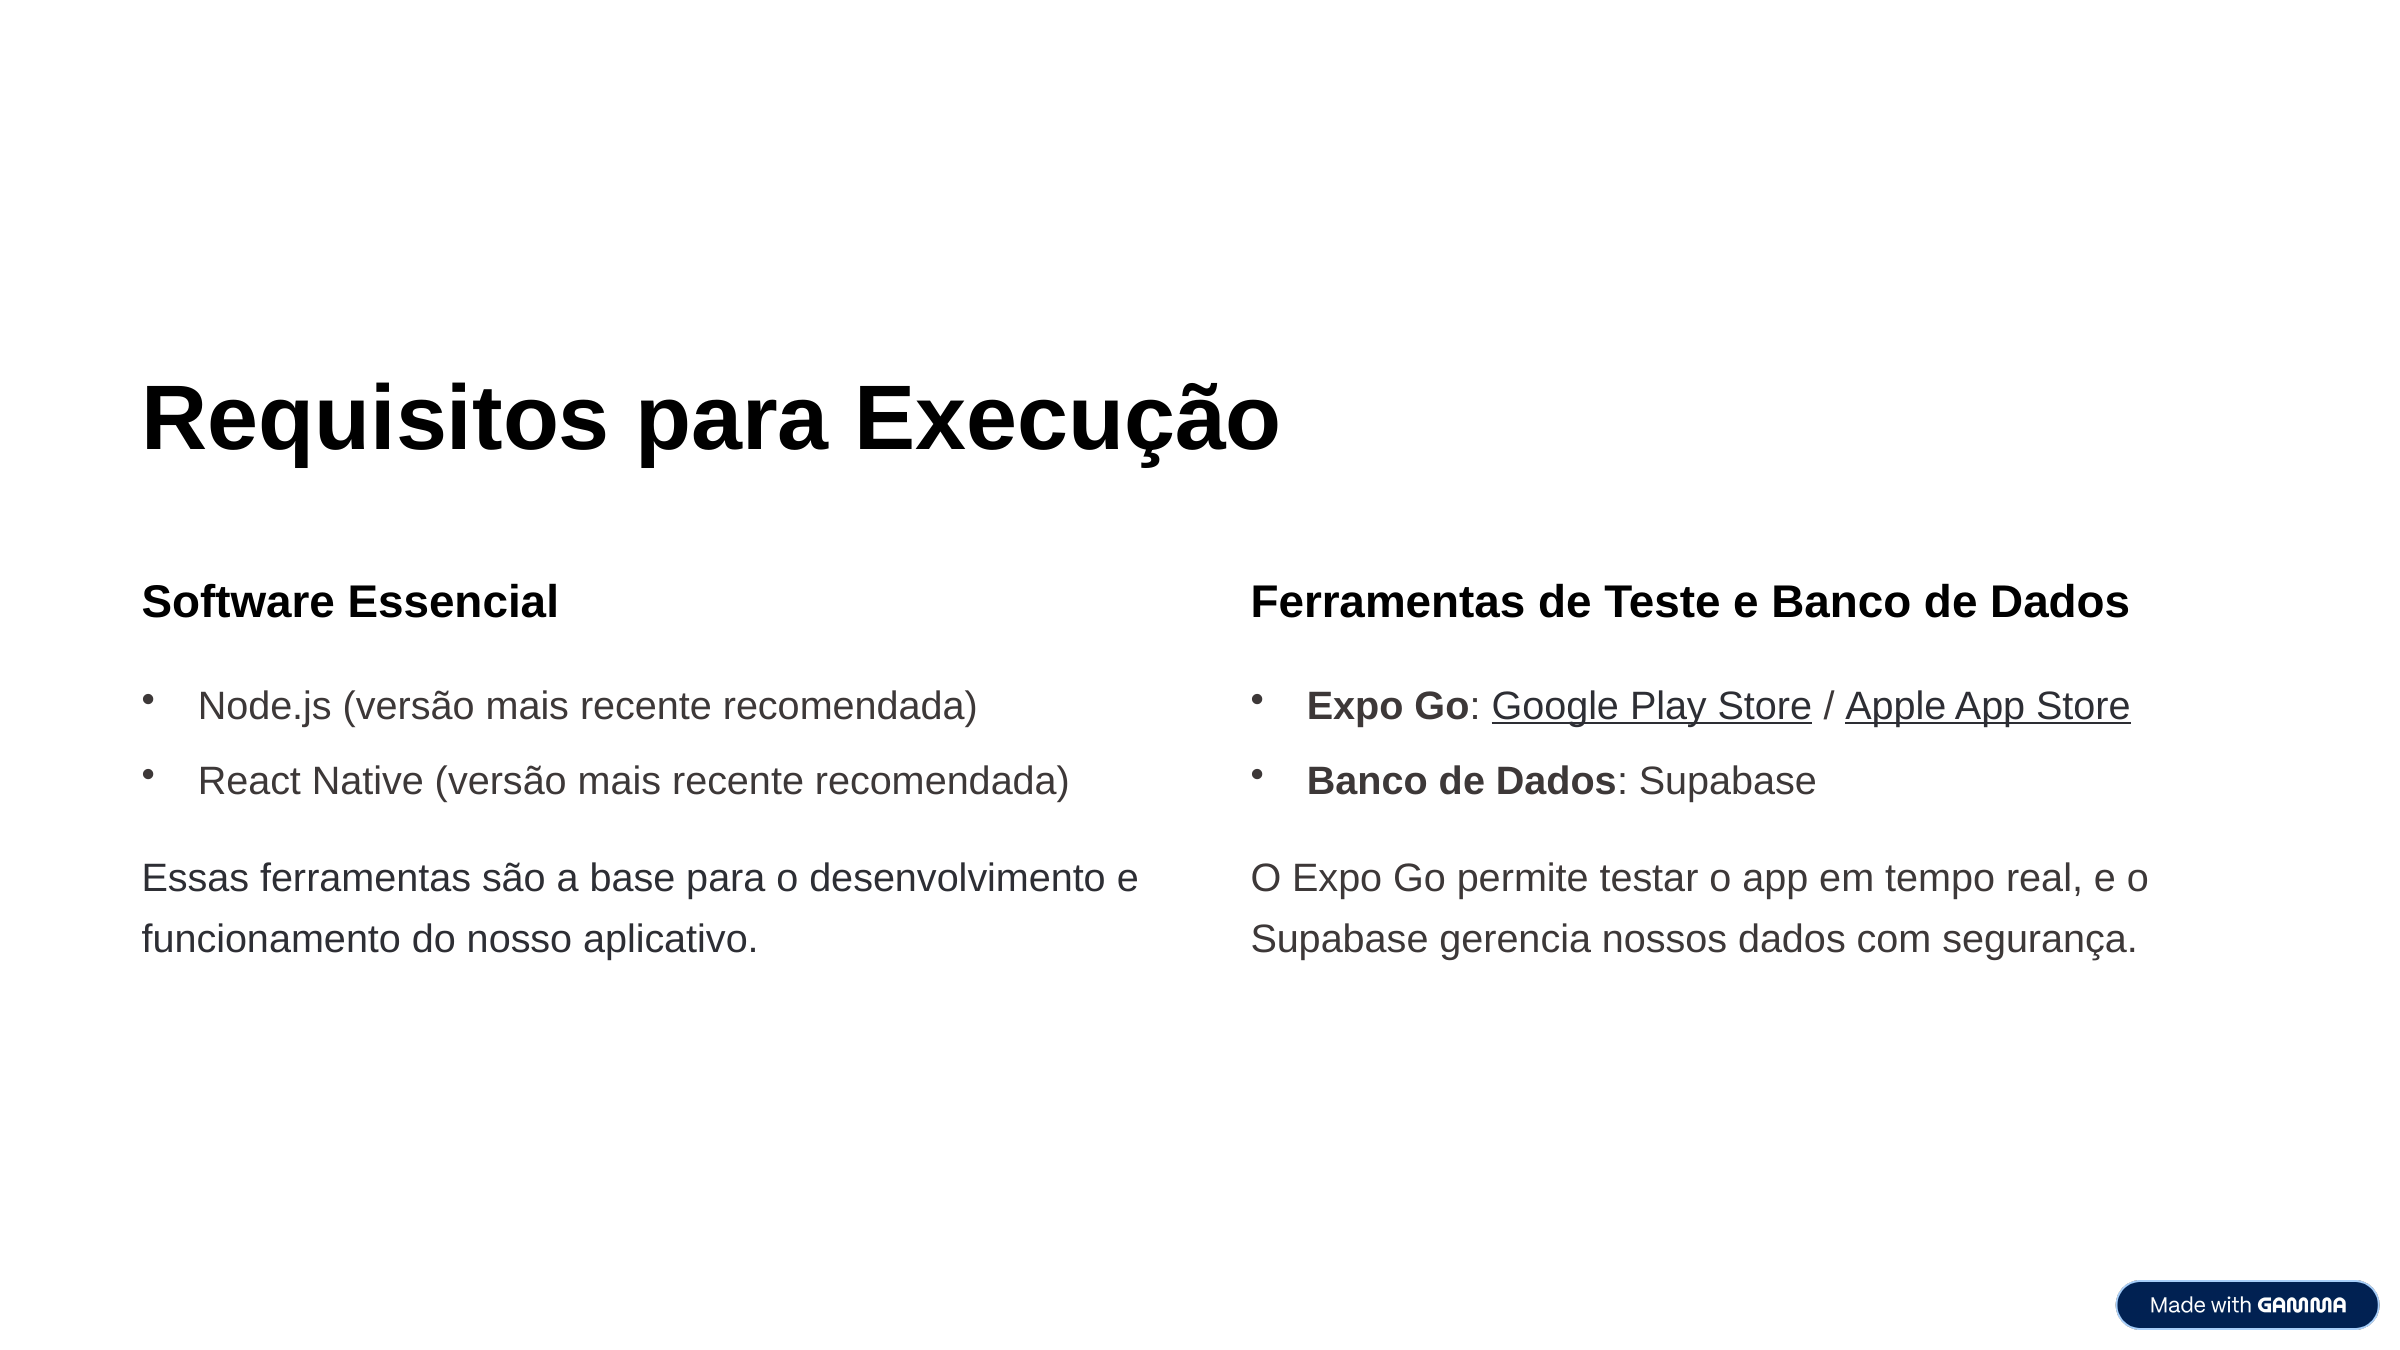

Requisitos para Execução
Software Essencial
Ferramentas de Teste e Banco de Dados
Node.js (versão mais recente recomendada)
Expo Go: Google Play Store / Apple App Store
React Native (versão mais recente recomendada)
Banco de Dados: Supabase
Essas ferramentas são a base para o desenvolvimento e funcionamento do nosso aplicativo.
O Expo Go permite testar o app em tempo real, e o Supabase gerencia nossos dados com segurança.